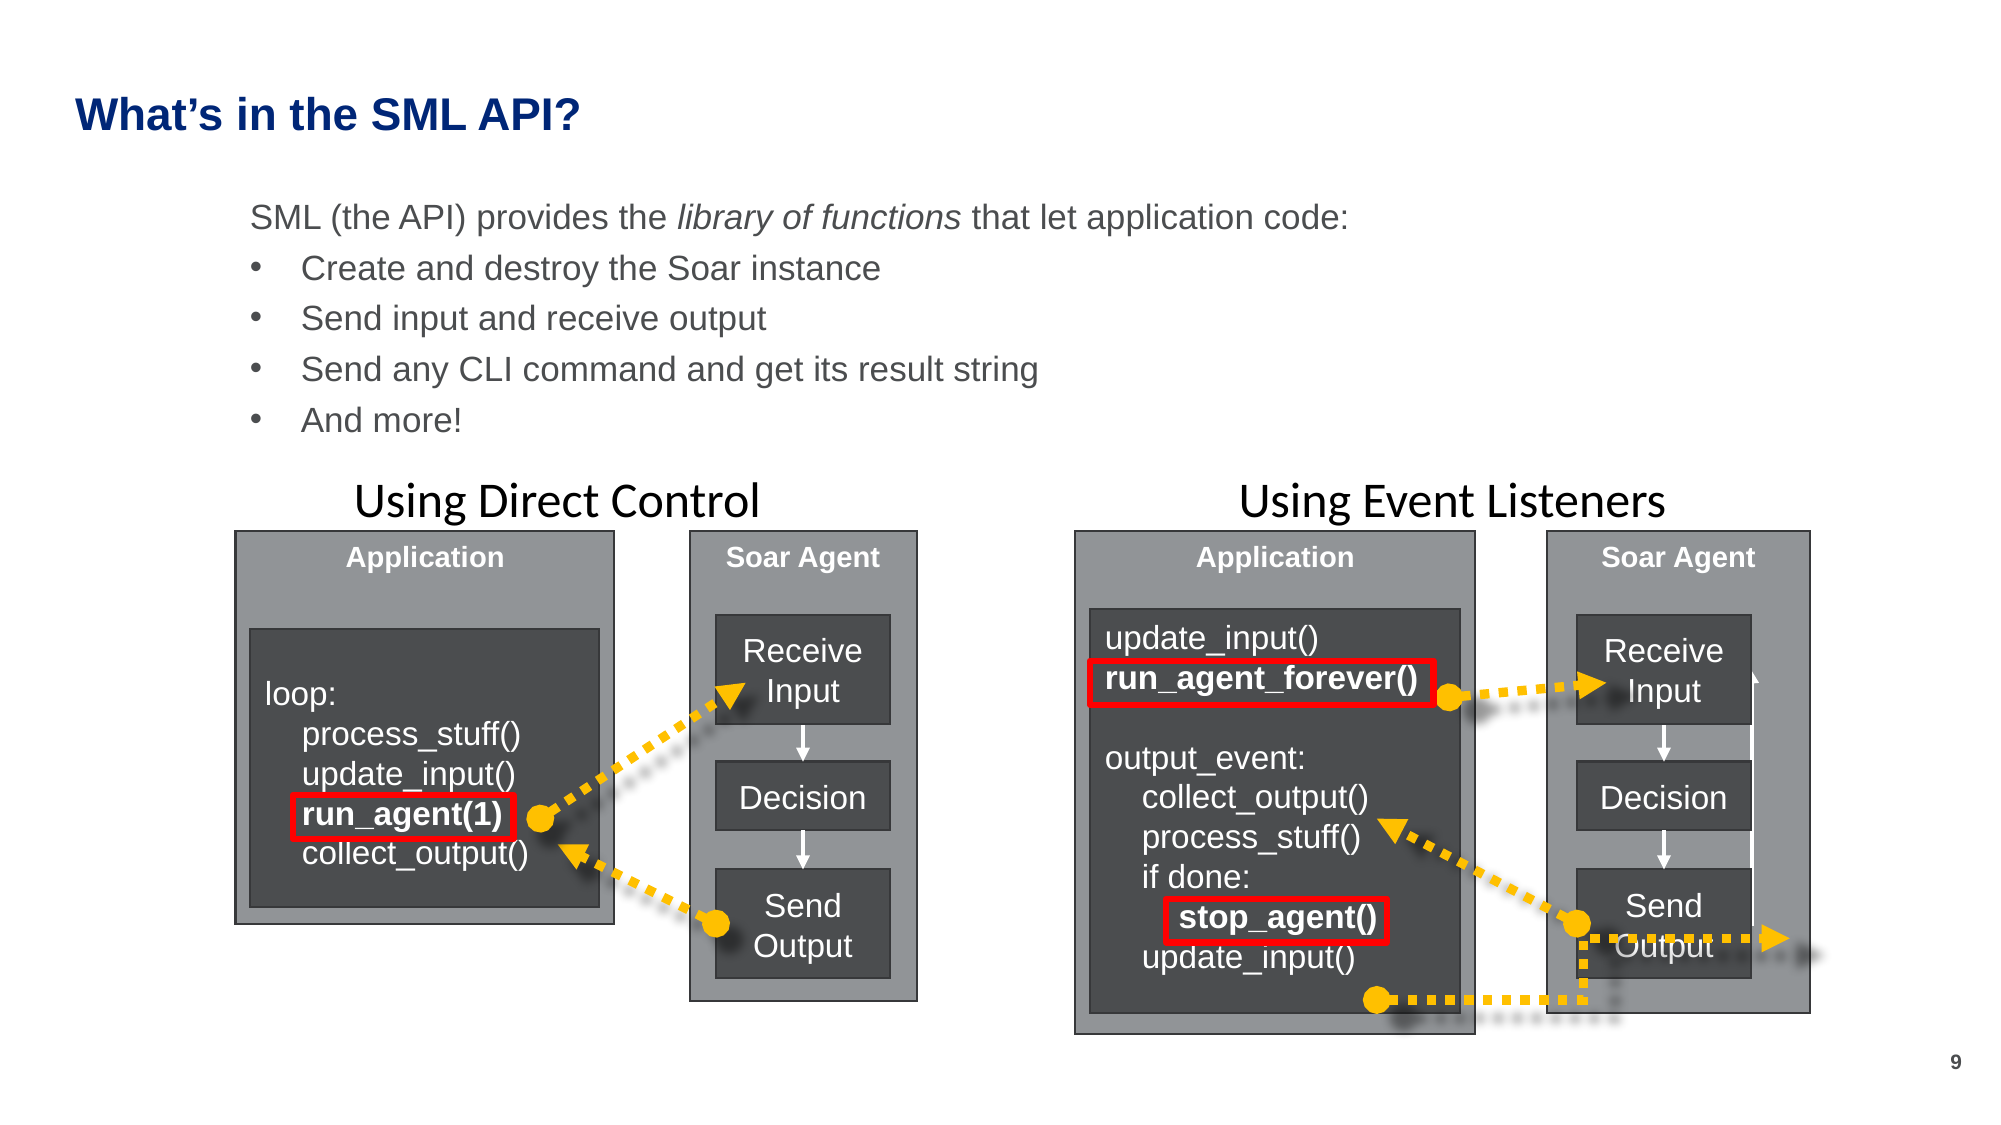

# What’s in the SML API?
SML (the API) provides the library of functions that let application code:
Create and destroy the Soar instance
Send input and receive output
Send any CLI command and get its result string
And more!

Using Direct Control
Using Event Listeners
Soar Agent
Soar Agent
Application
Application
update_input()
run_agent_forever()

output_event:
    collect_output()
    process_stuff()
    if done:
        stop_agent()
    update_input()
Receive Input
Receive Input
loop:
    process_stuff()
    update_input()
    run_agent(1)
    collect_output()
Decision
Decision
Send Output
Send Output